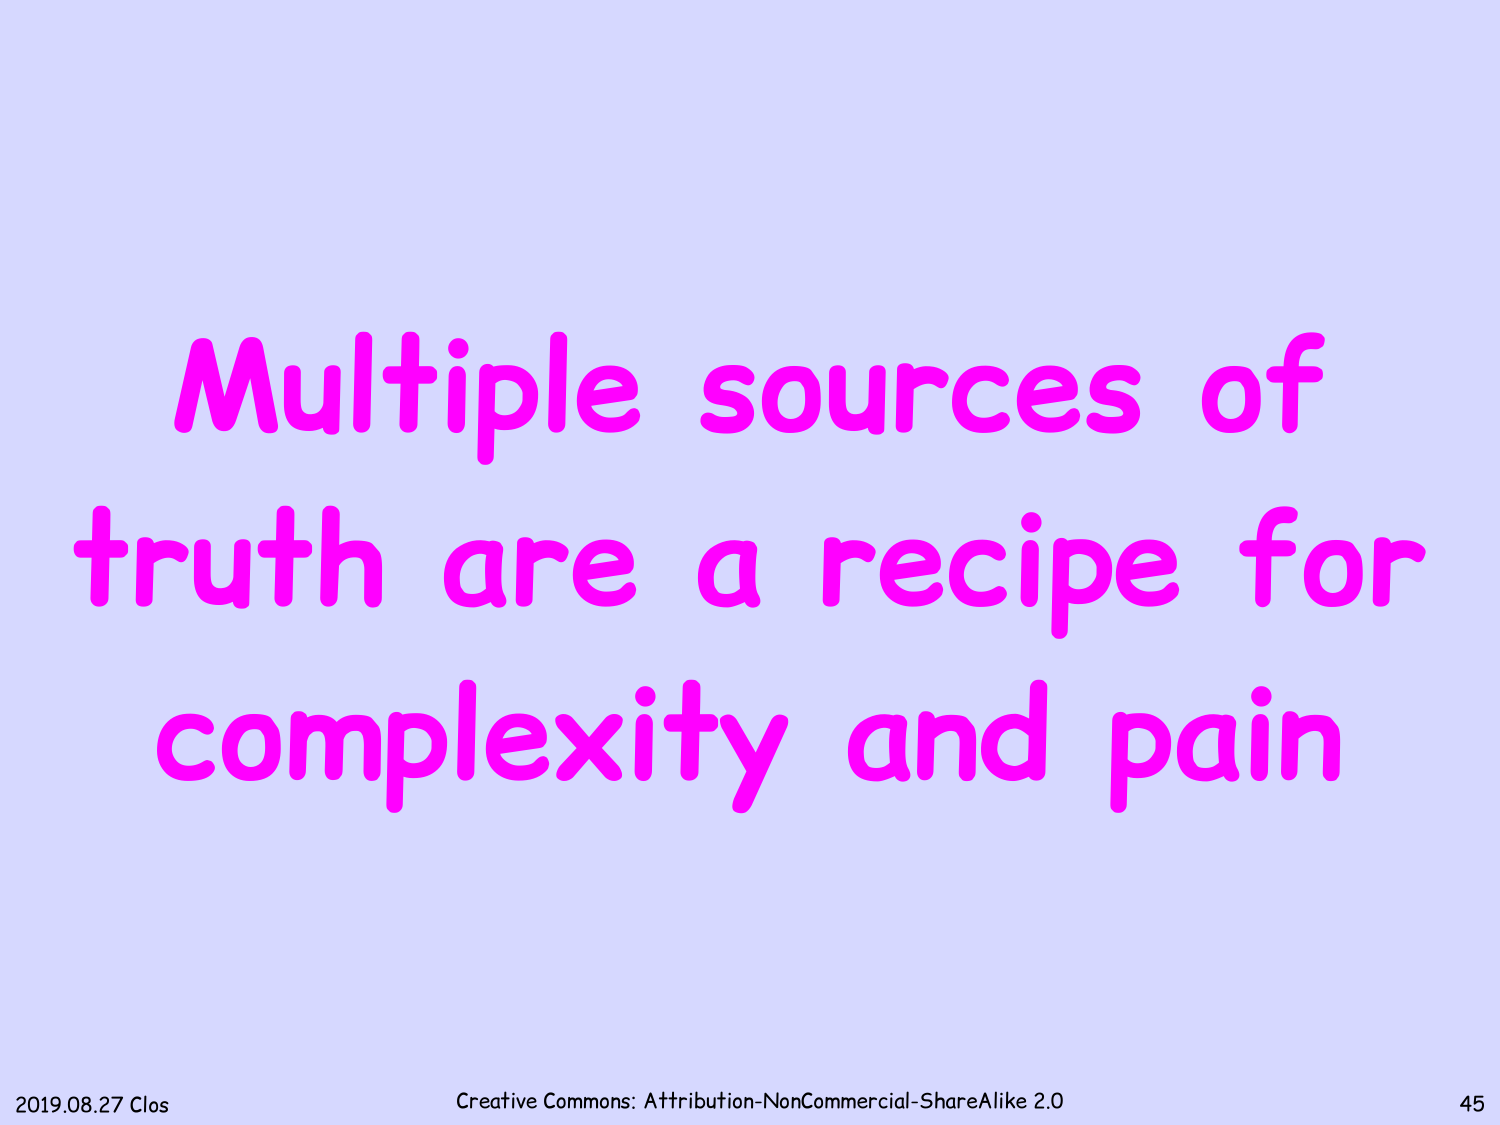

# Multiple sources of truth are a recipe for complexity and pain
45
2019.08.27 Clos
Creative Commons: Attribution-NonCommercial-ShareAlike 2.0